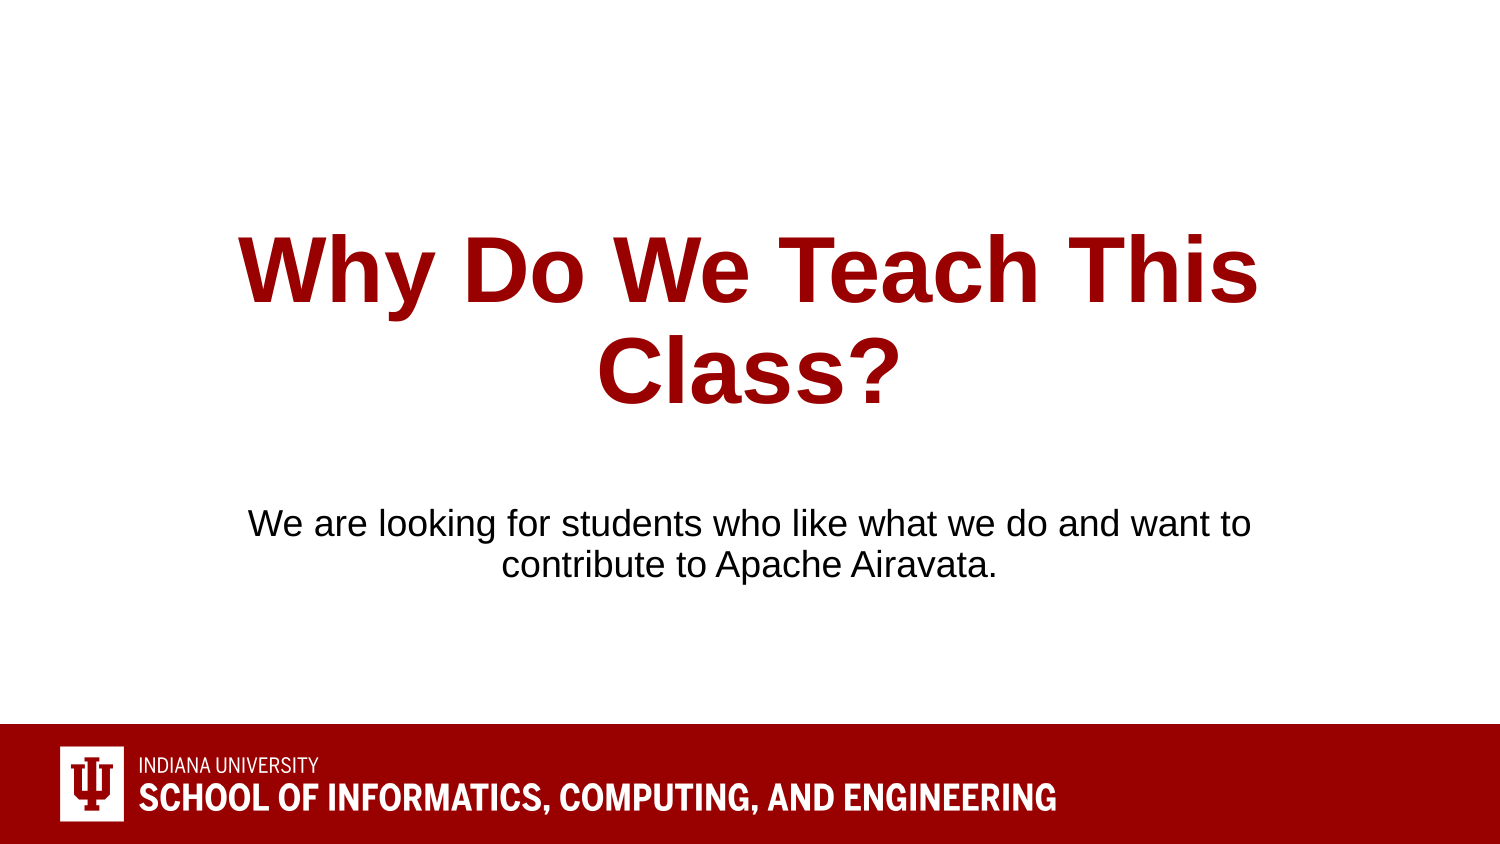

# Why Do We Teach This Class?
We are looking for students who like what we do and want to contribute to Apache Airavata.